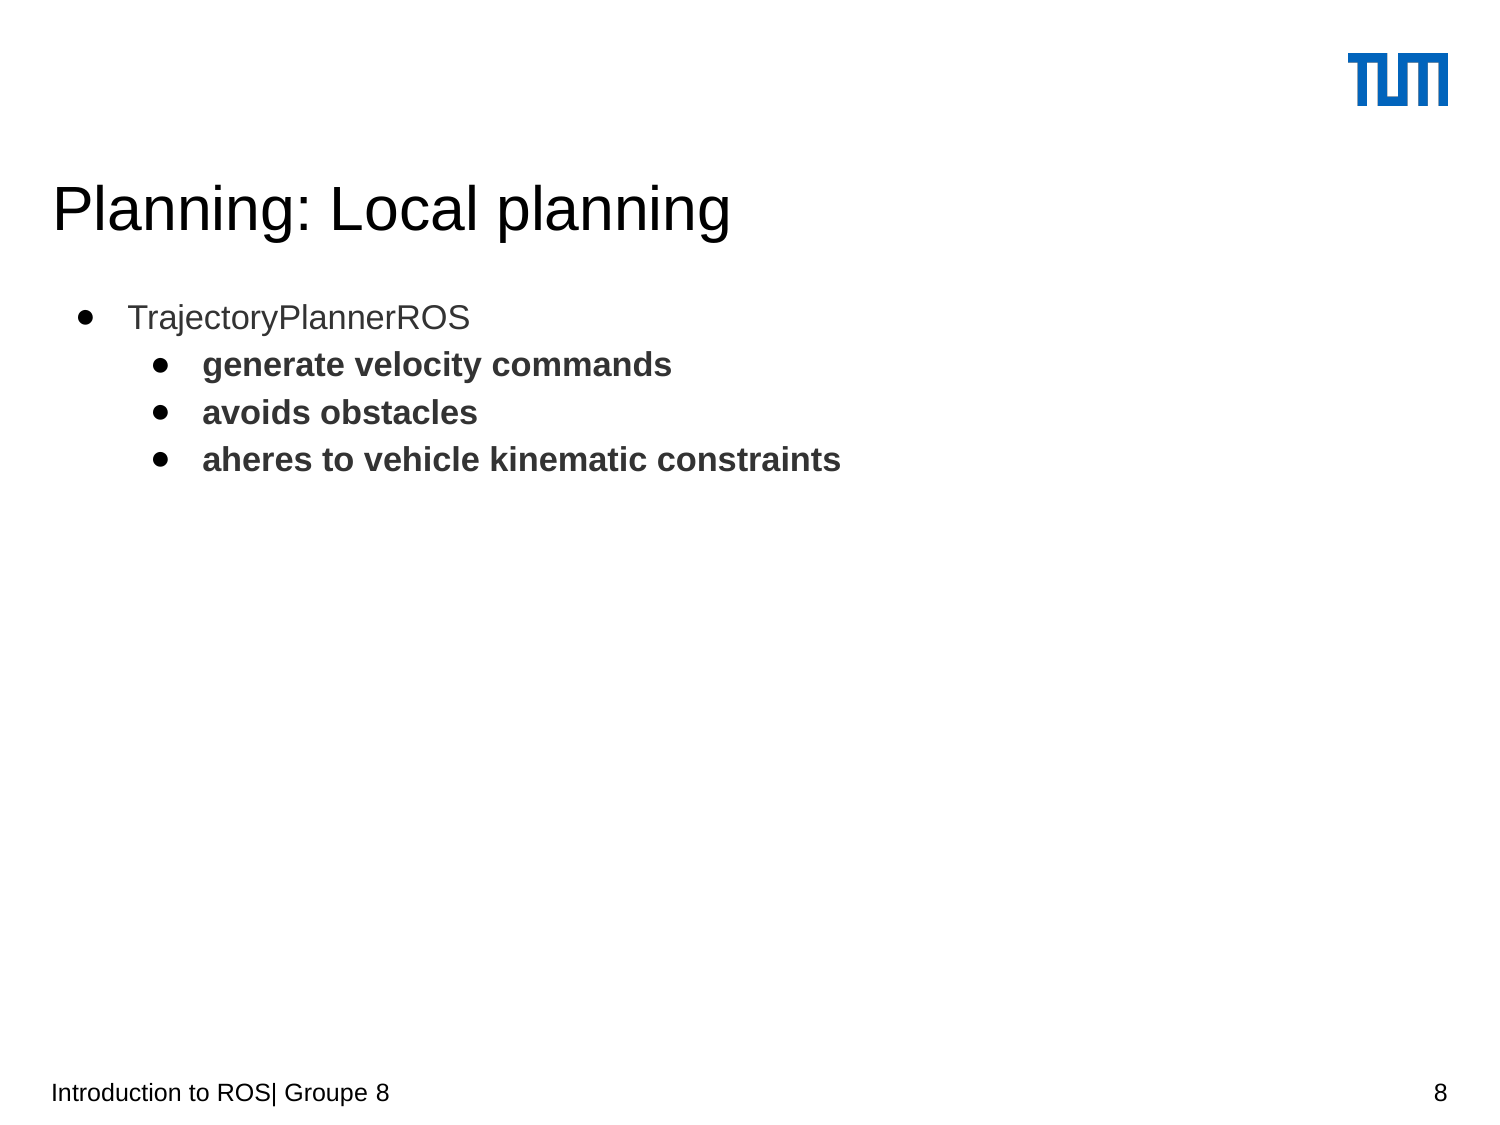

# Planning: Local planning
TrajectoryPlannerROS
generate velocity commands
avoids obstacles
aheres to vehicle kinematic constraints
Introduction to ROS| Groupe 8
8